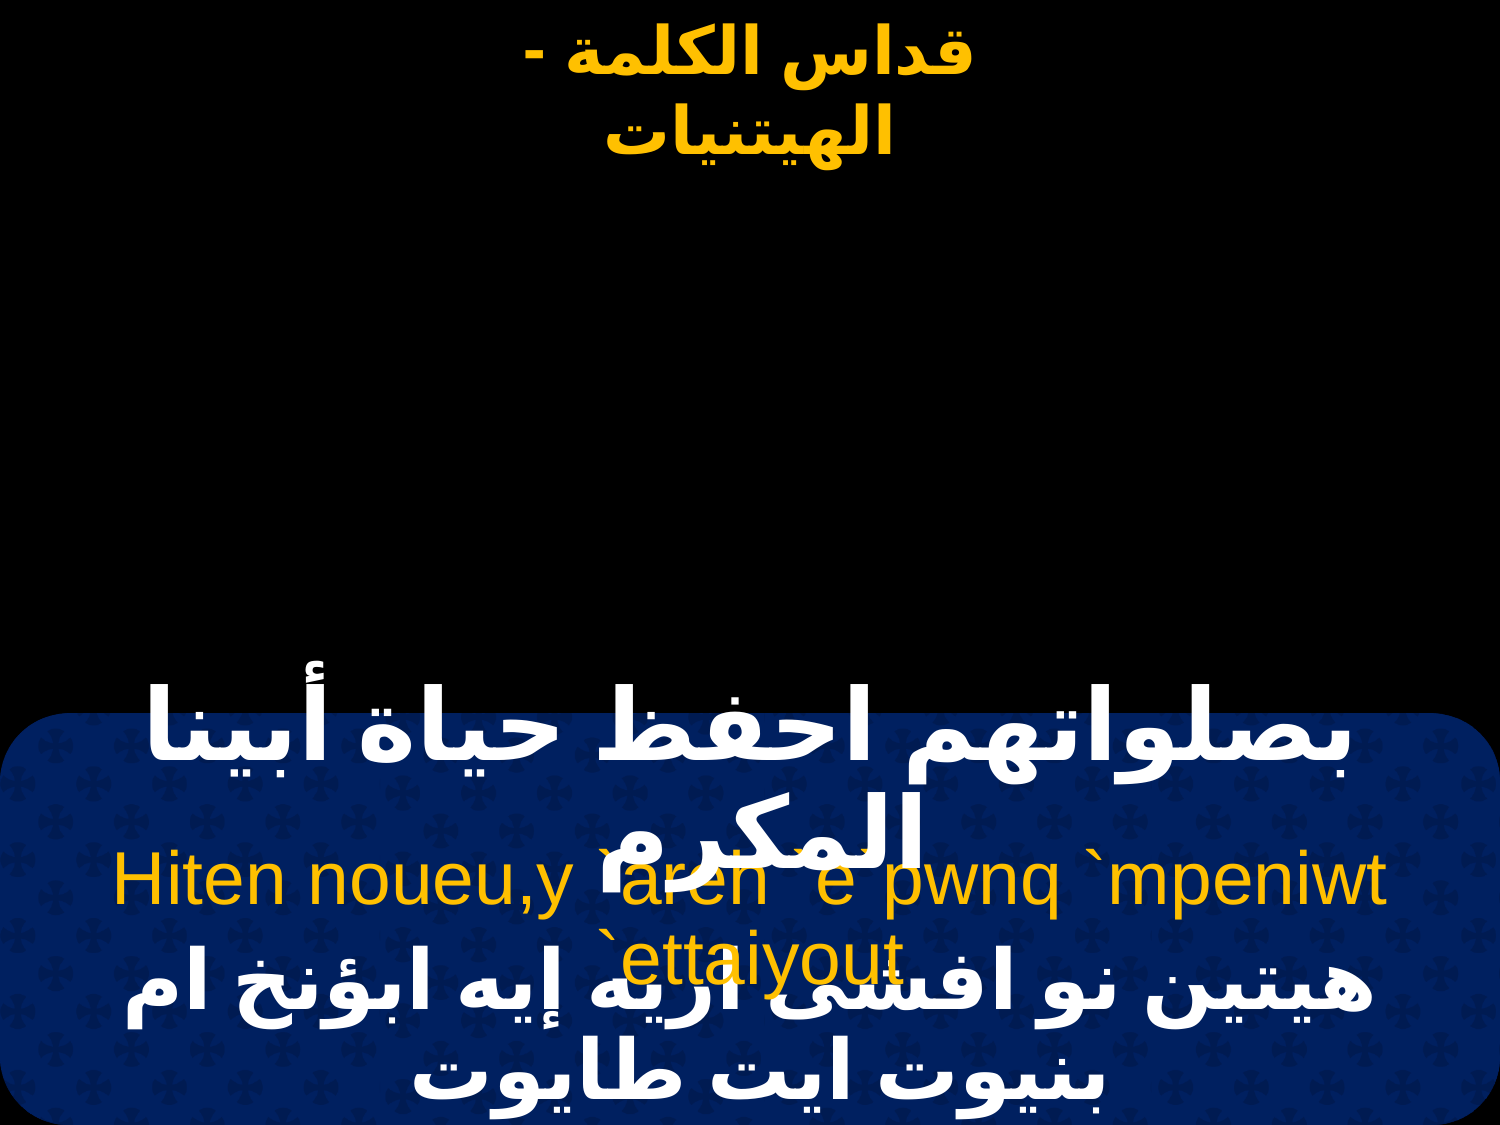

# الاسقف/المطران
بصلواتهم احفظ حياة أبينا المكرم
Hiten noueu,y `areh `e`pwnq `mpeniwt `ettaiyout
هيتين نو افشى اريه إيه ابؤنخ ام بنيوت ايت طايوت